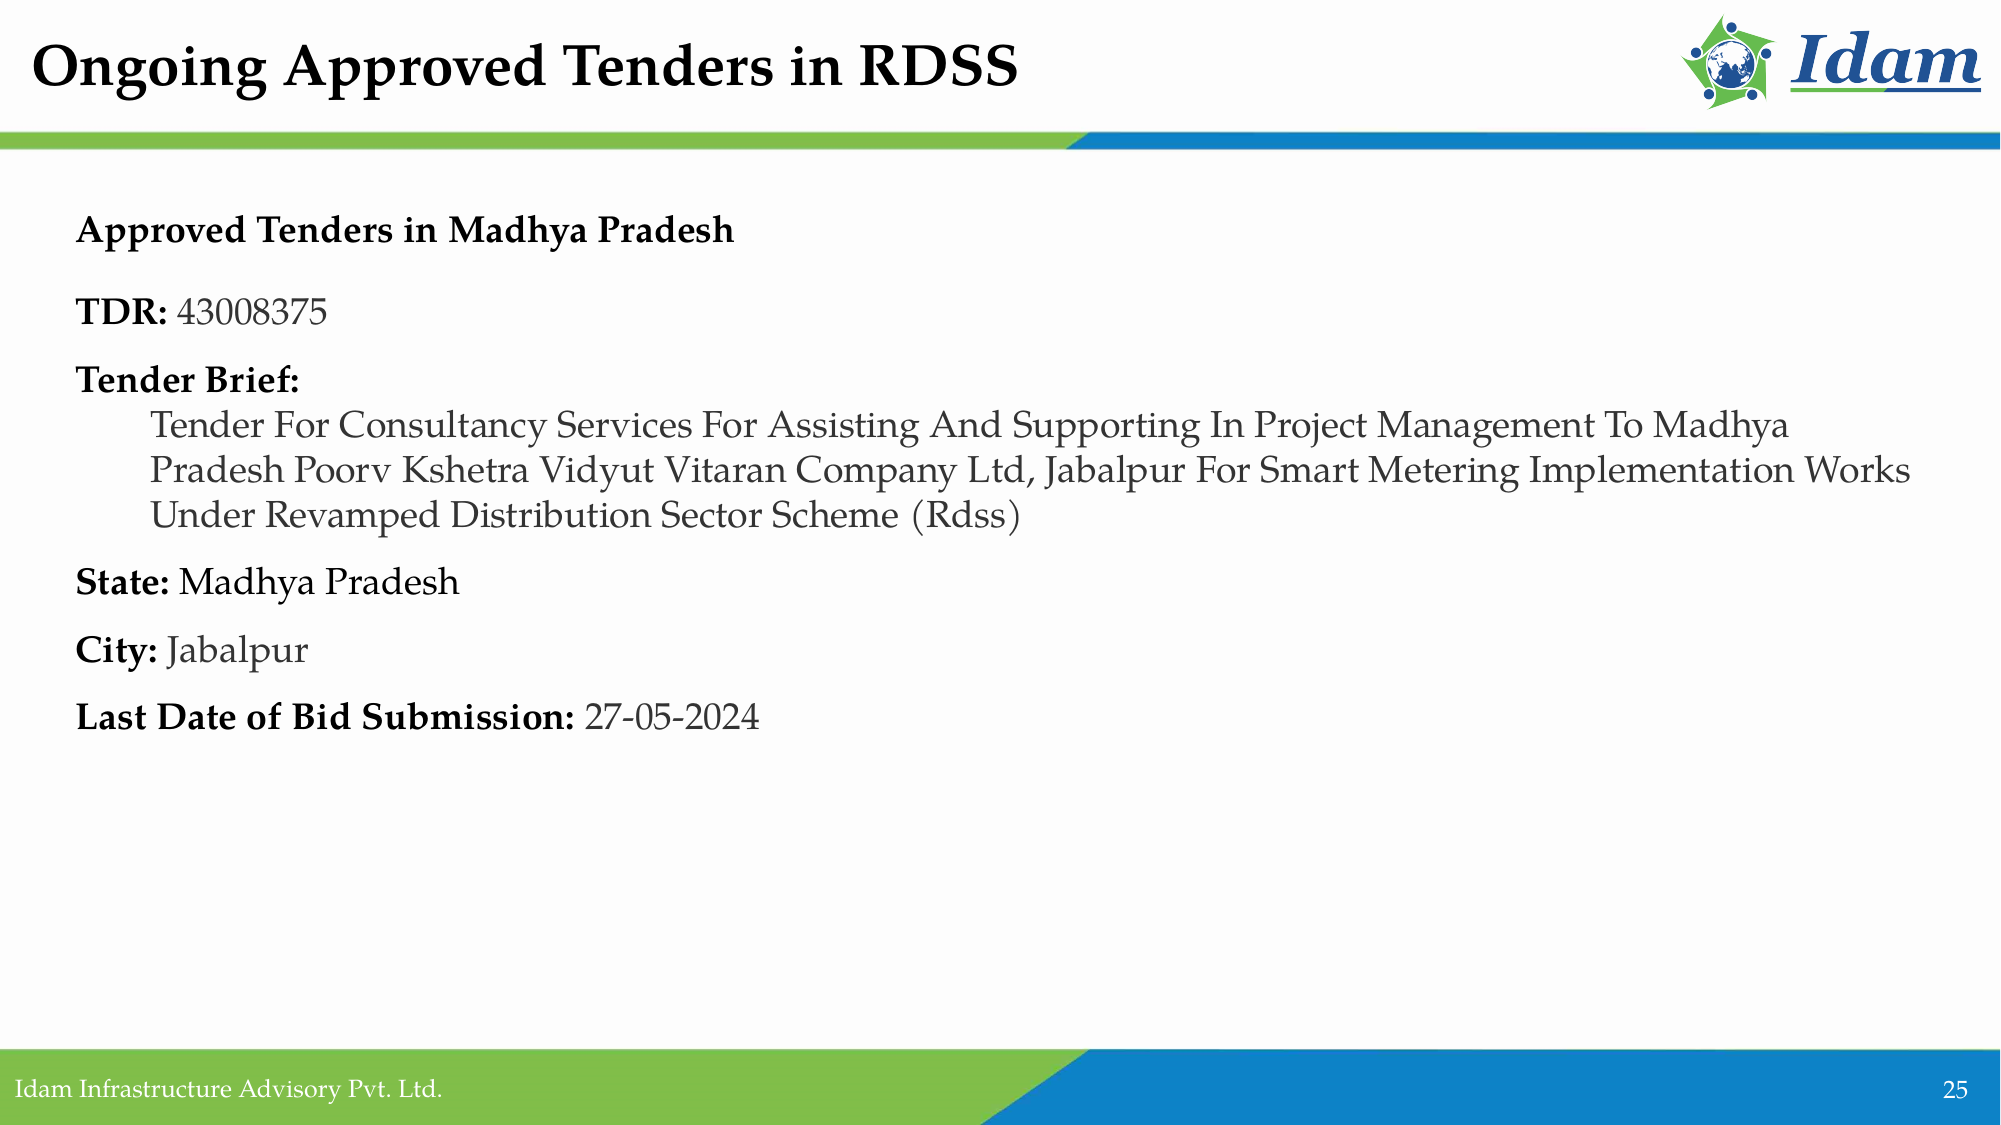

Ongoing Approved Tenders in RDSS
Approved Tenders in Madhya Pradesh
TDR: 43008375
Tender Brief:
Tender For Consultancy Services For Assisting And Supporting In Project Management To Madhya Pradesh Poorv Kshetra Vidyut Vitaran Company Ltd, Jabalpur For Smart Metering Implementation Works Under Revamped Distribution Sector Scheme (Rdss)
State: Madhya Pradesh
City: Jabalpur
Last Date of Bid Submission: 27-05-2024
25